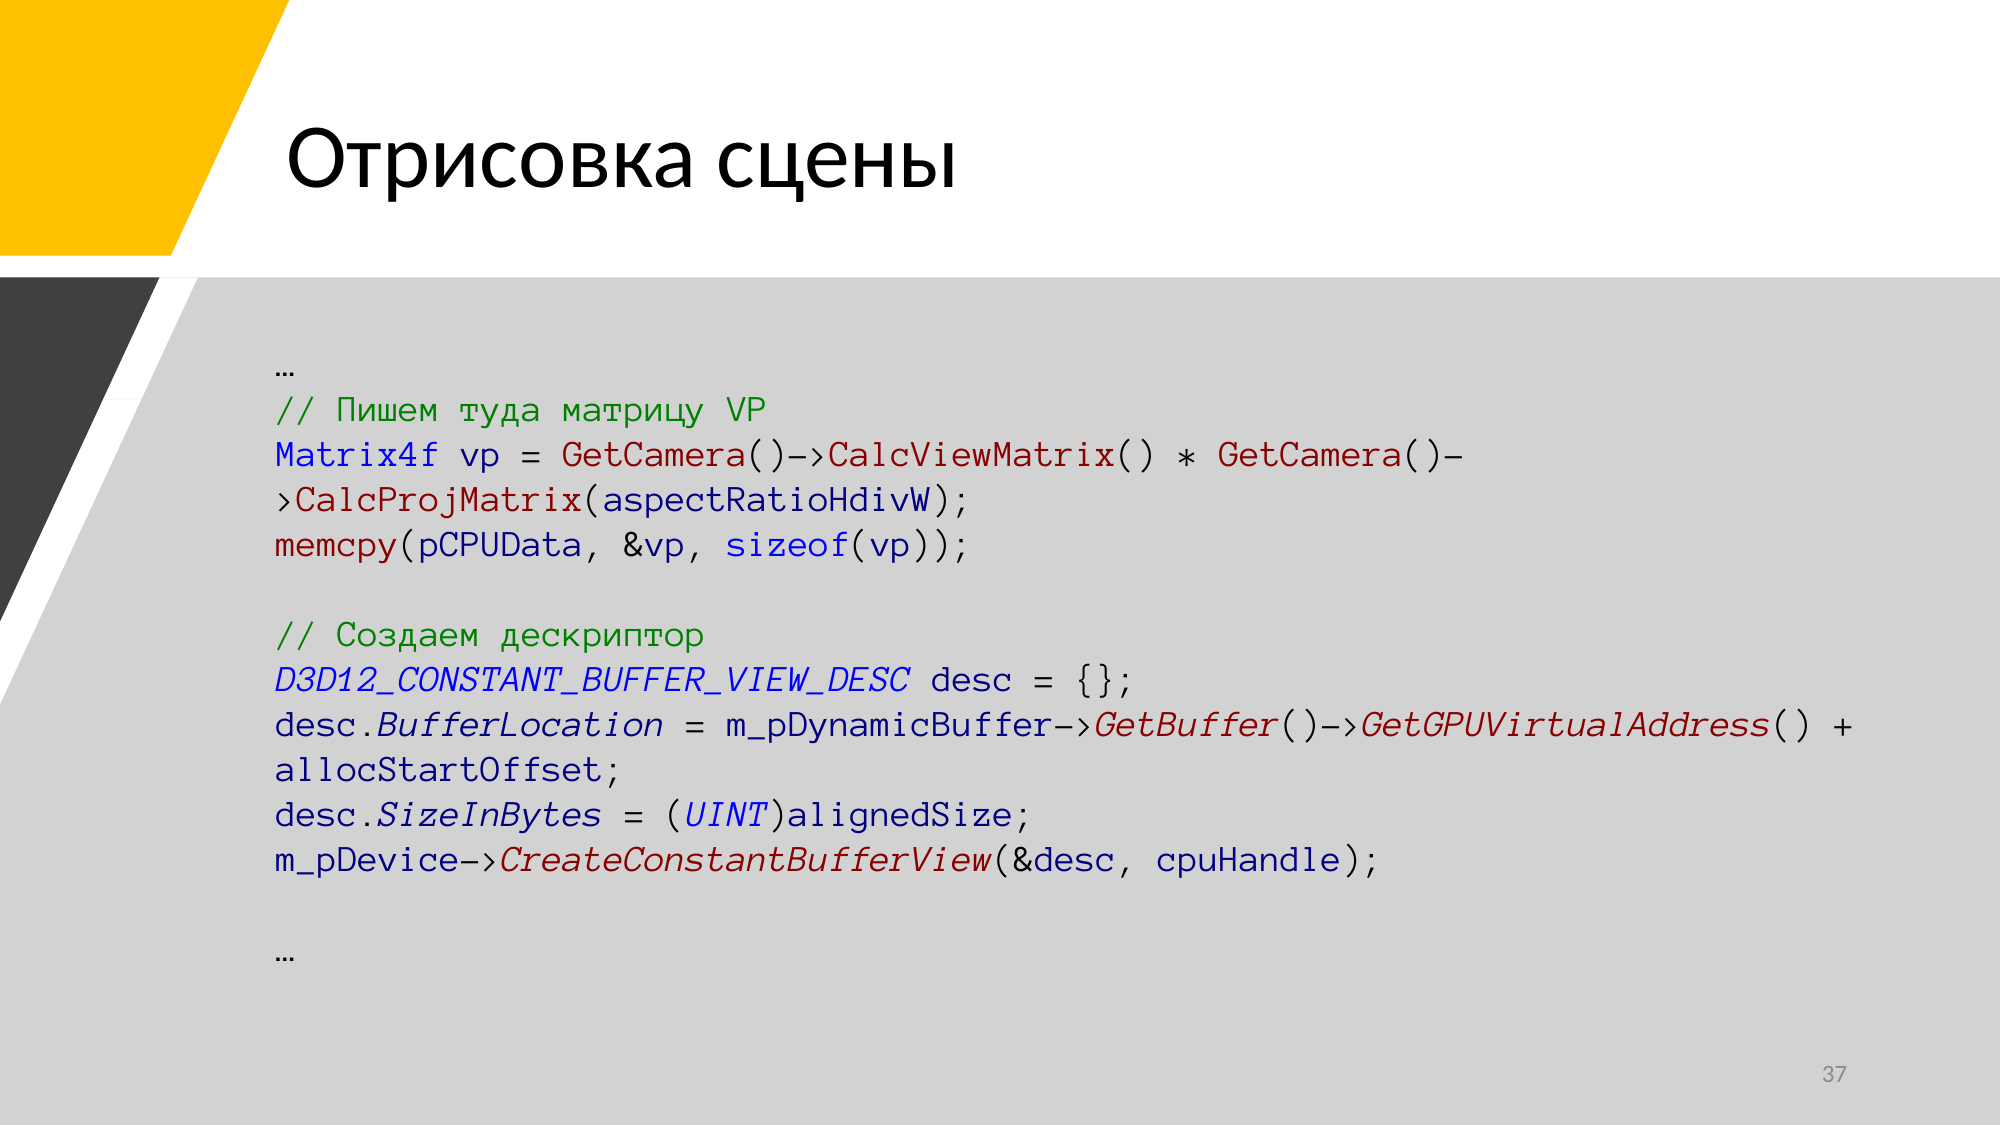

# Отрисовка сцены

…
// Пишем туда матрицу VP
Matrix4f vp = GetCamera()->CalcViewMatrix() * GetCamera()->CalcProjMatrix(aspectRatioHdivW);
memcpy(pCPUData, &vp, sizeof(vp));

// Создаем дескриптор
D3D12_CONSTANT_BUFFER_VIEW_DESC desc = {};
desc.BufferLocation = m_pDynamicBuffer->GetBuffer()->GetGPUVirtualAddress() + allocStartOffset;
desc.SizeInBytes = (UINT)alignedSize;
m_pDevice->CreateConstantBufferView(&desc, cpuHandle);

…

37